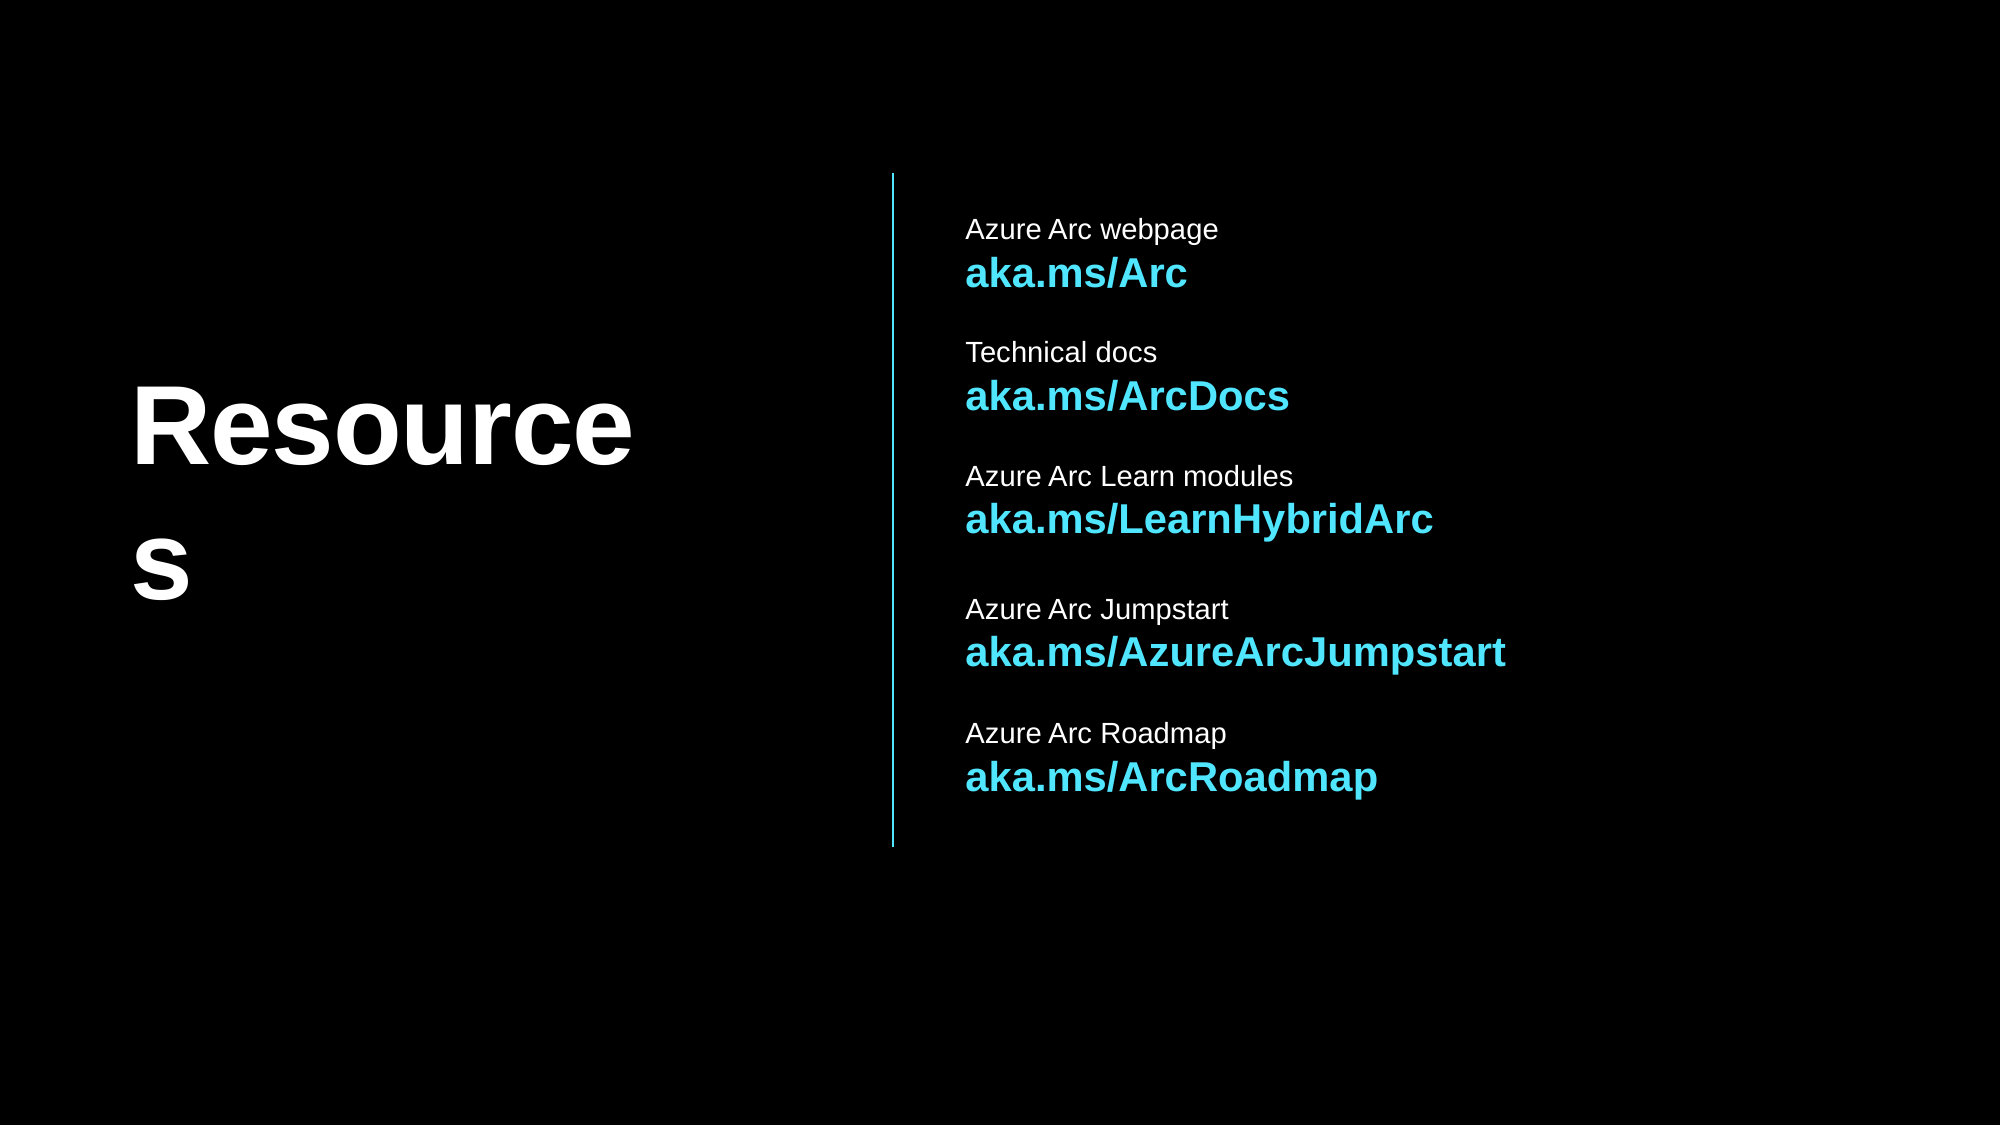

Azure Arc webpage
aka.ms/Arc
Technical docs
aka.ms/ArcDocs
# Resources
Azure Arc Learn modules
aka.ms/LearnHybridArc
Azure Arc Jumpstart
aka.ms/AzureArcJumpstart
Azure Arc Roadmap
aka.ms/ArcRoadmap